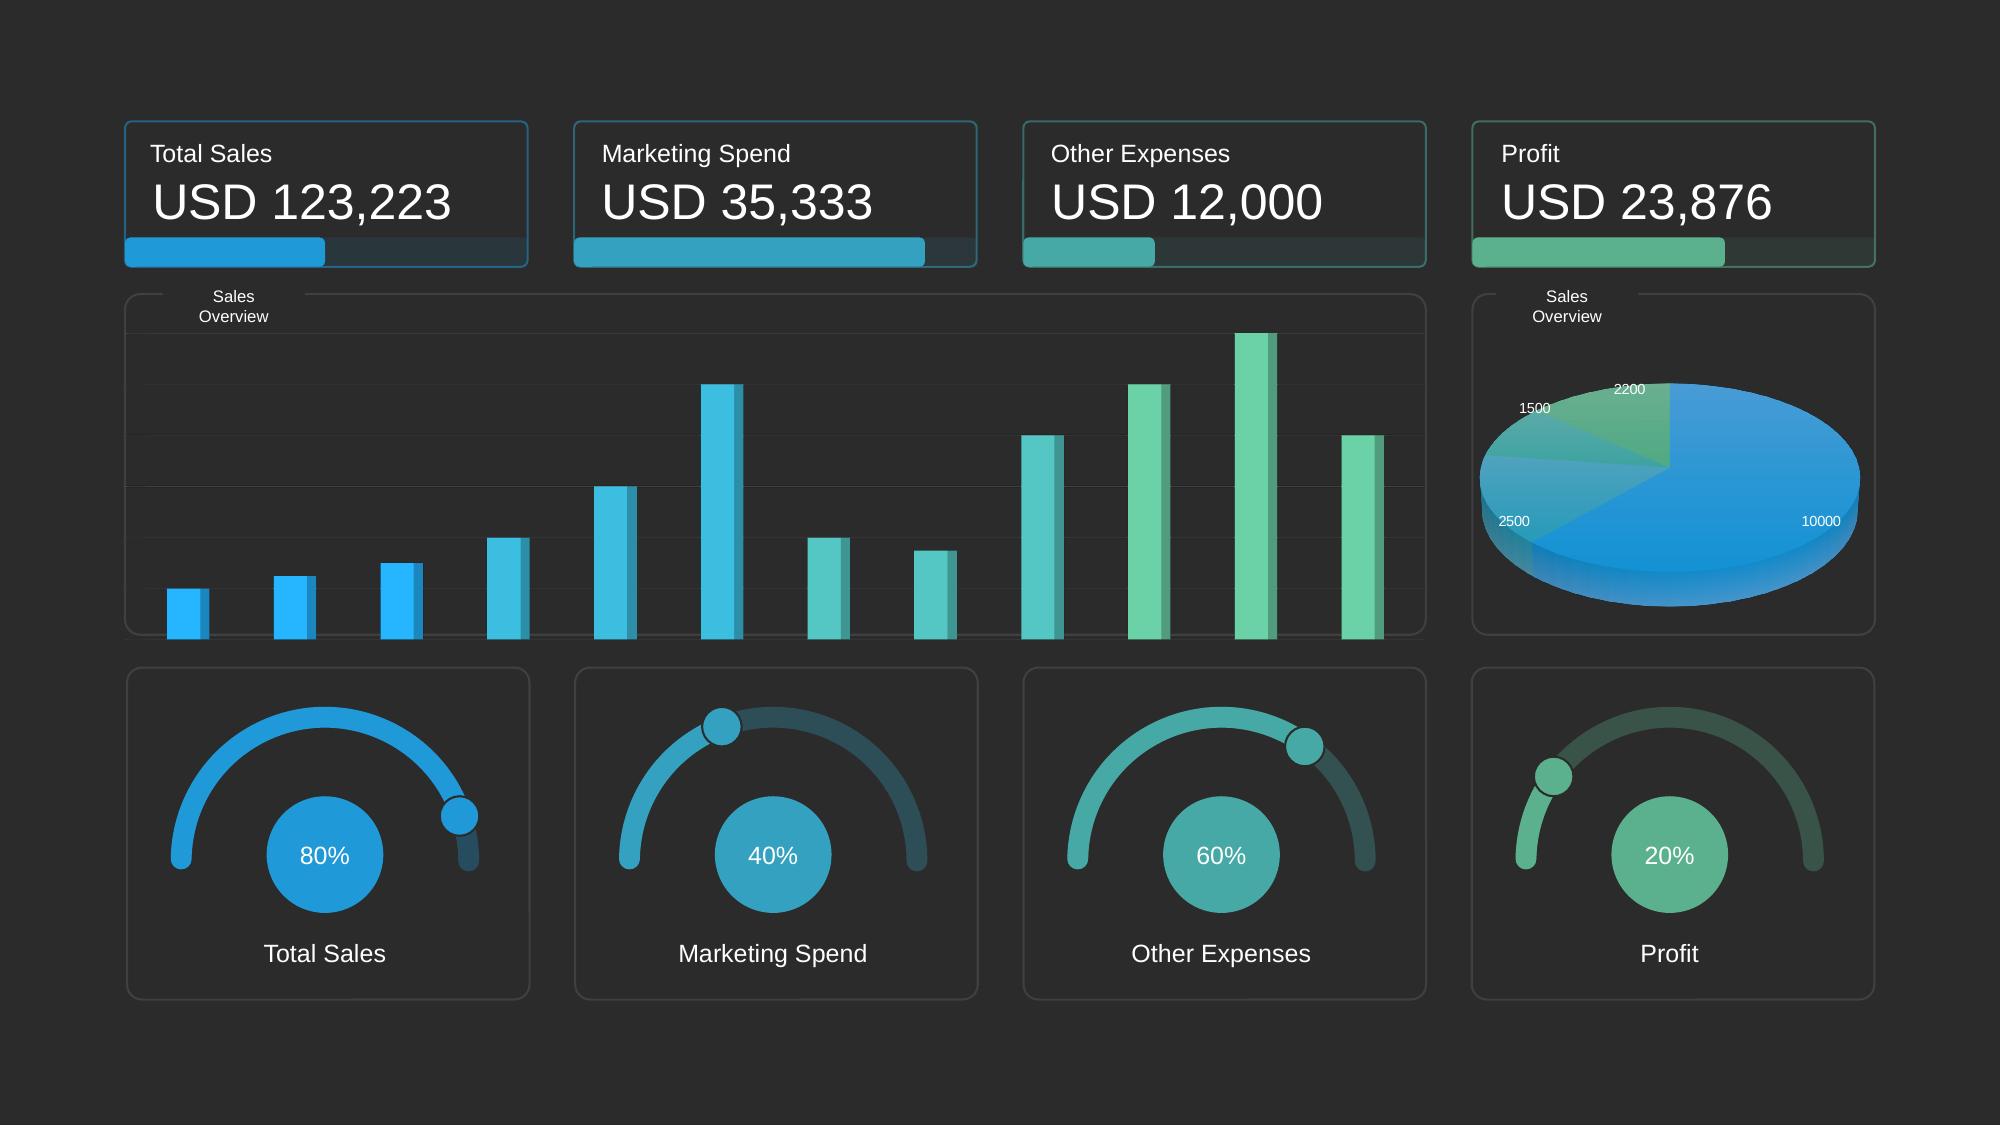

Total Sales
Marketing Spend
Other Expenses
Profit
USD 123,223
USD 35,333
USD 12,000
USD 23,876

Sales Overview
Sales Overview

[unsupported chart]

[unsupported chart]

80%

40%
60%
20%
Total Sales
Marketing Spend
Other Expenses
Profit